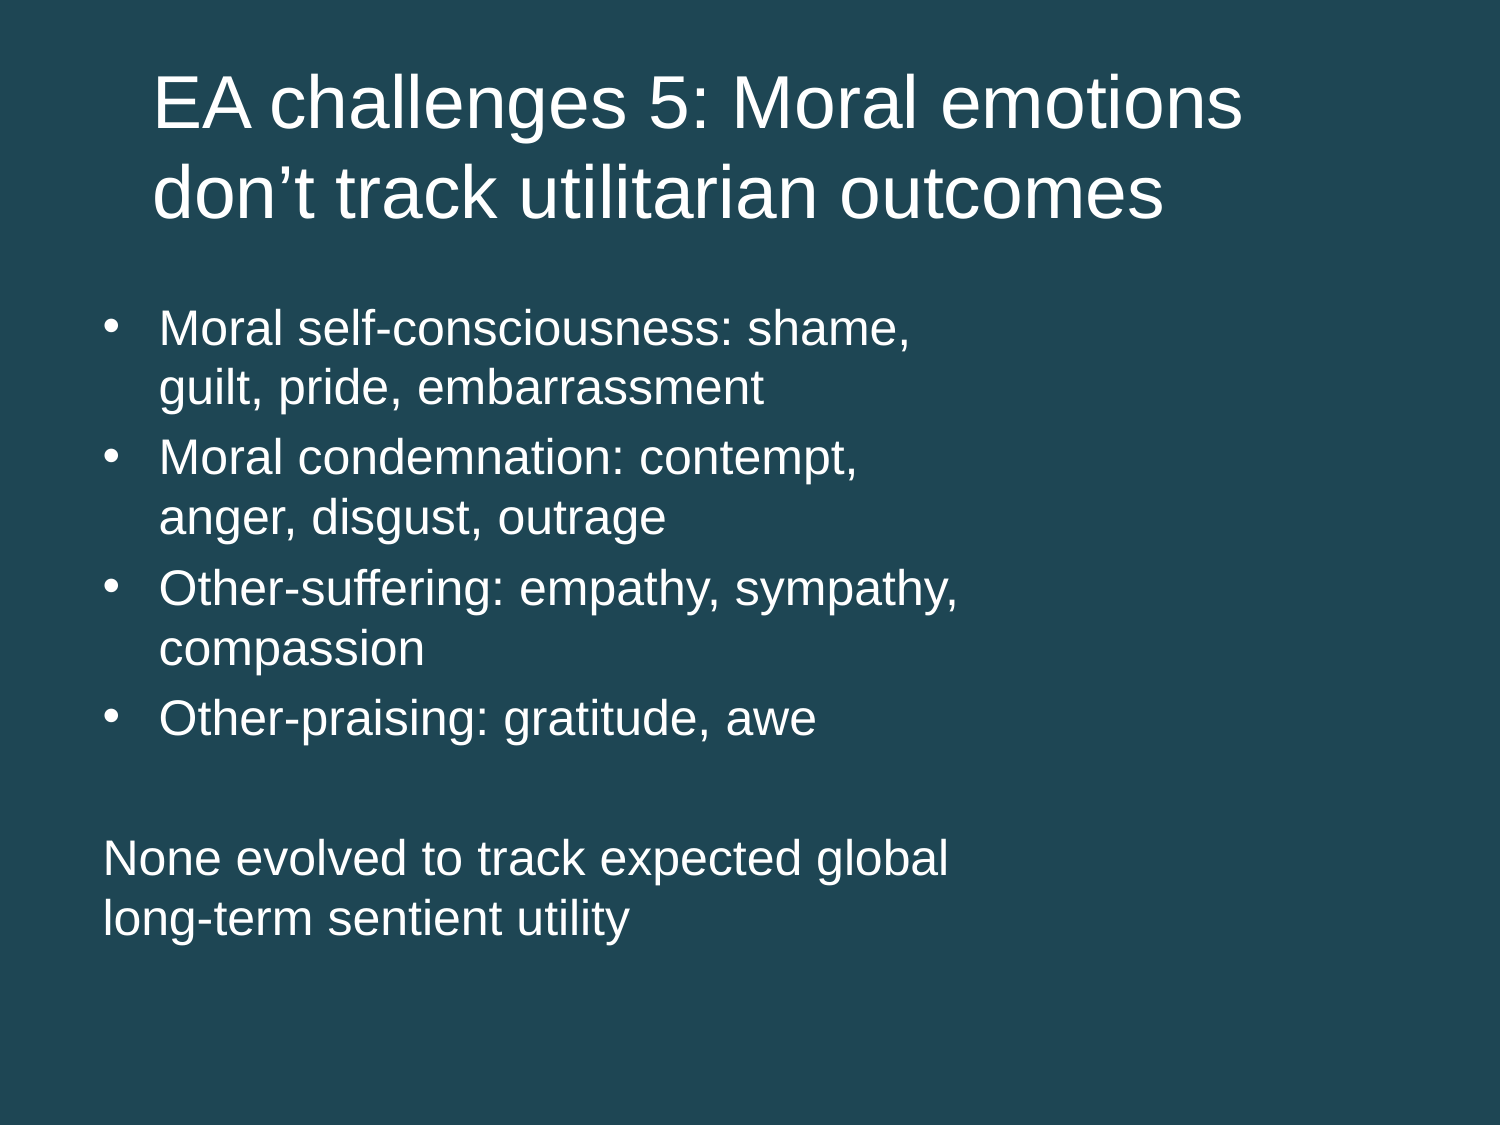

# EA challenges 5: Moral emotions don’t track utilitarian outcomes
Moral self-consciousness: shame, guilt, pride, embarrassment
Moral condemnation: contempt, anger, disgust, outrage
Other-suffering: empathy, sympathy, compassion
Other-praising: gratitude, awe

None evolved to track expected global long-term sentient utility